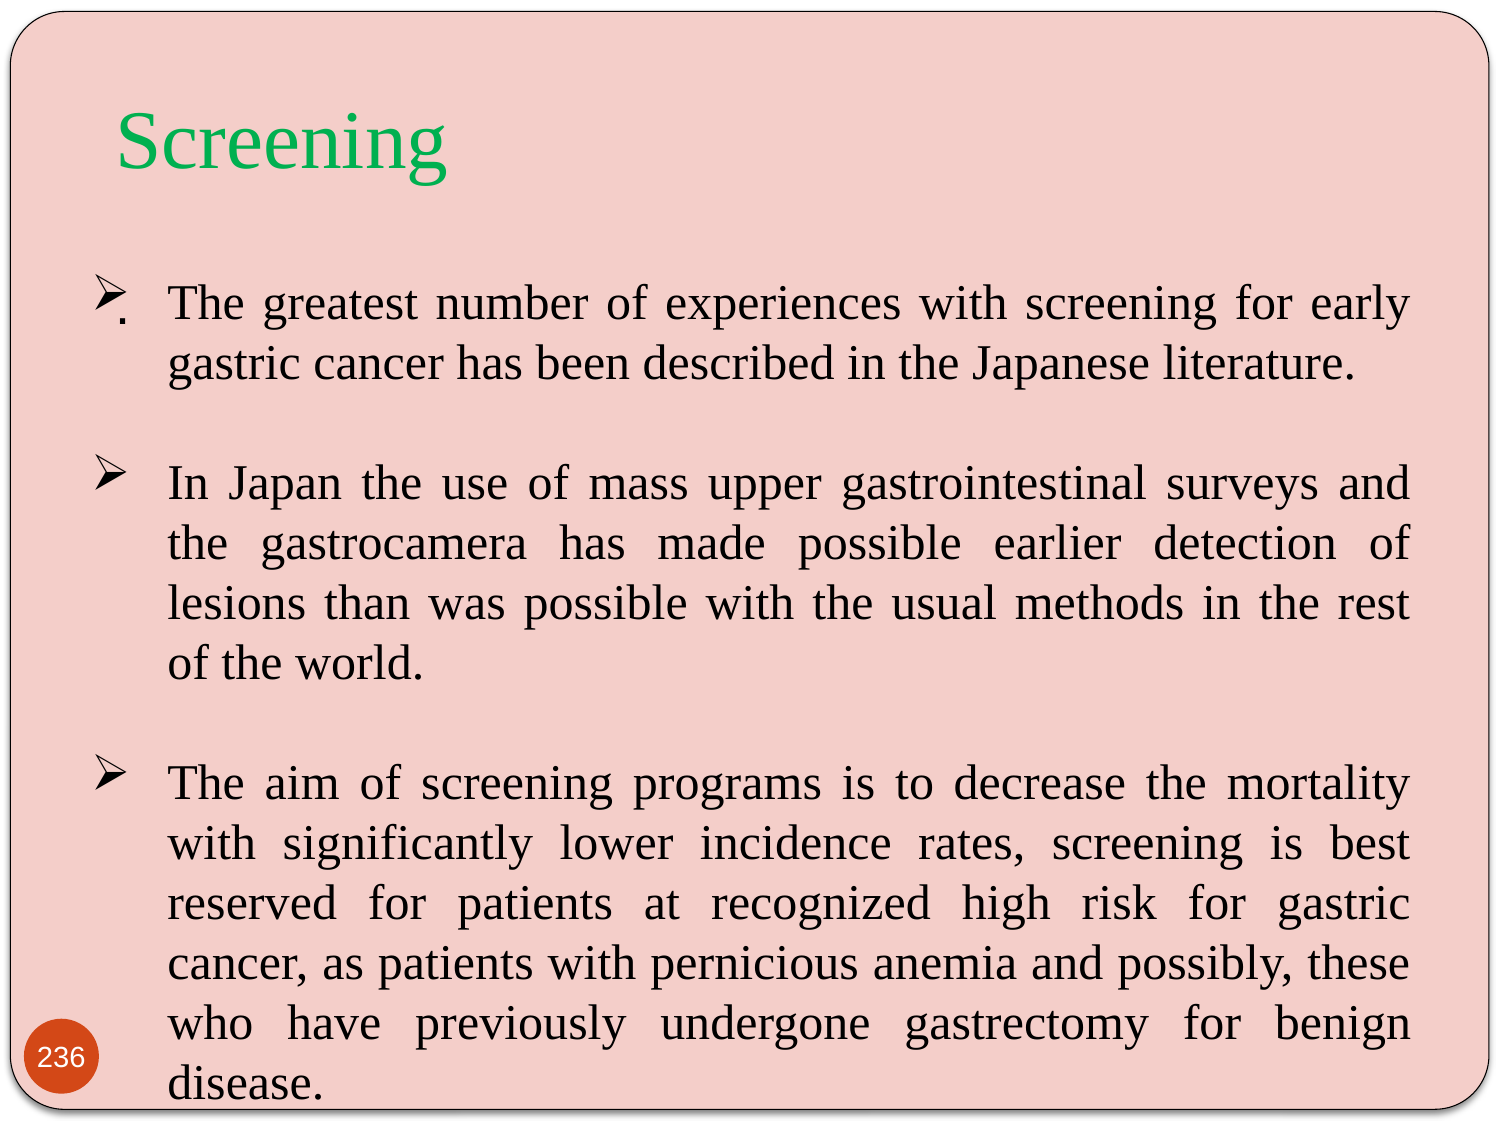

# Screening
The greatest number of experiences with screening for early gastric cancer has been described in the Japanese literature.

In Japan the use of mass upper gastrointestinal surveys and the gastrocamera has made possible earlier detection of lesions than was possible with the usual methods in the rest of the world.

The aim of screening programs is to decrease the mortality with significantly lower incidence rates, screening is best reserved for patients at recognized high risk for gastric cancer, as patients with pernicious anemia and possibly, these who have previously undergone gastrectomy for benign disease.
.
236